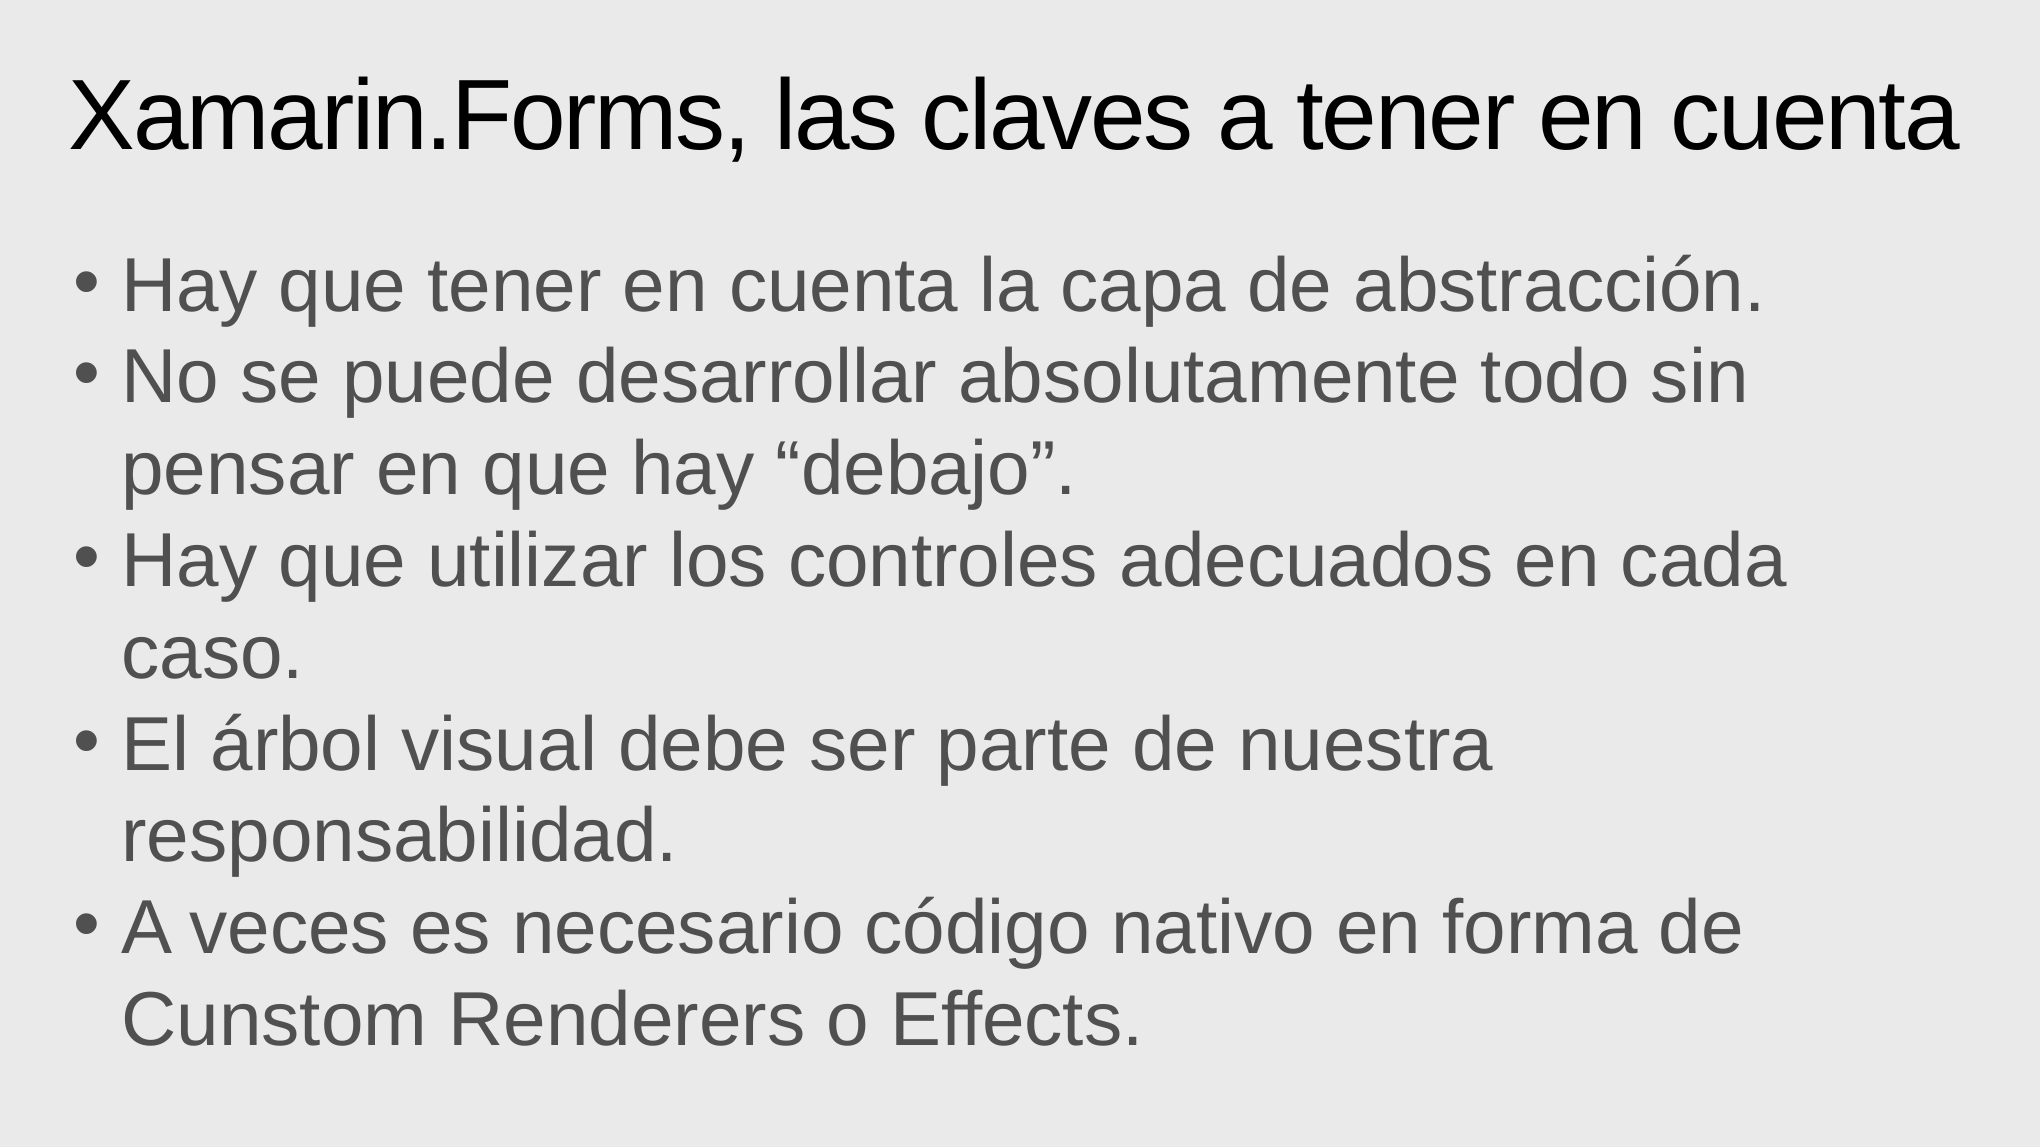

# Xamarin.Forms, las claves a tener en cuenta
Hay que tener en cuenta la capa de abstracción.
No se puede desarrollar absolutamente todo sin pensar en que hay “debajo”.
Hay que utilizar los controles adecuados en cada caso.
El árbol visual debe ser parte de nuestra responsabilidad.
A veces es necesario código nativo en forma de Cunstom Renderers o Effects.